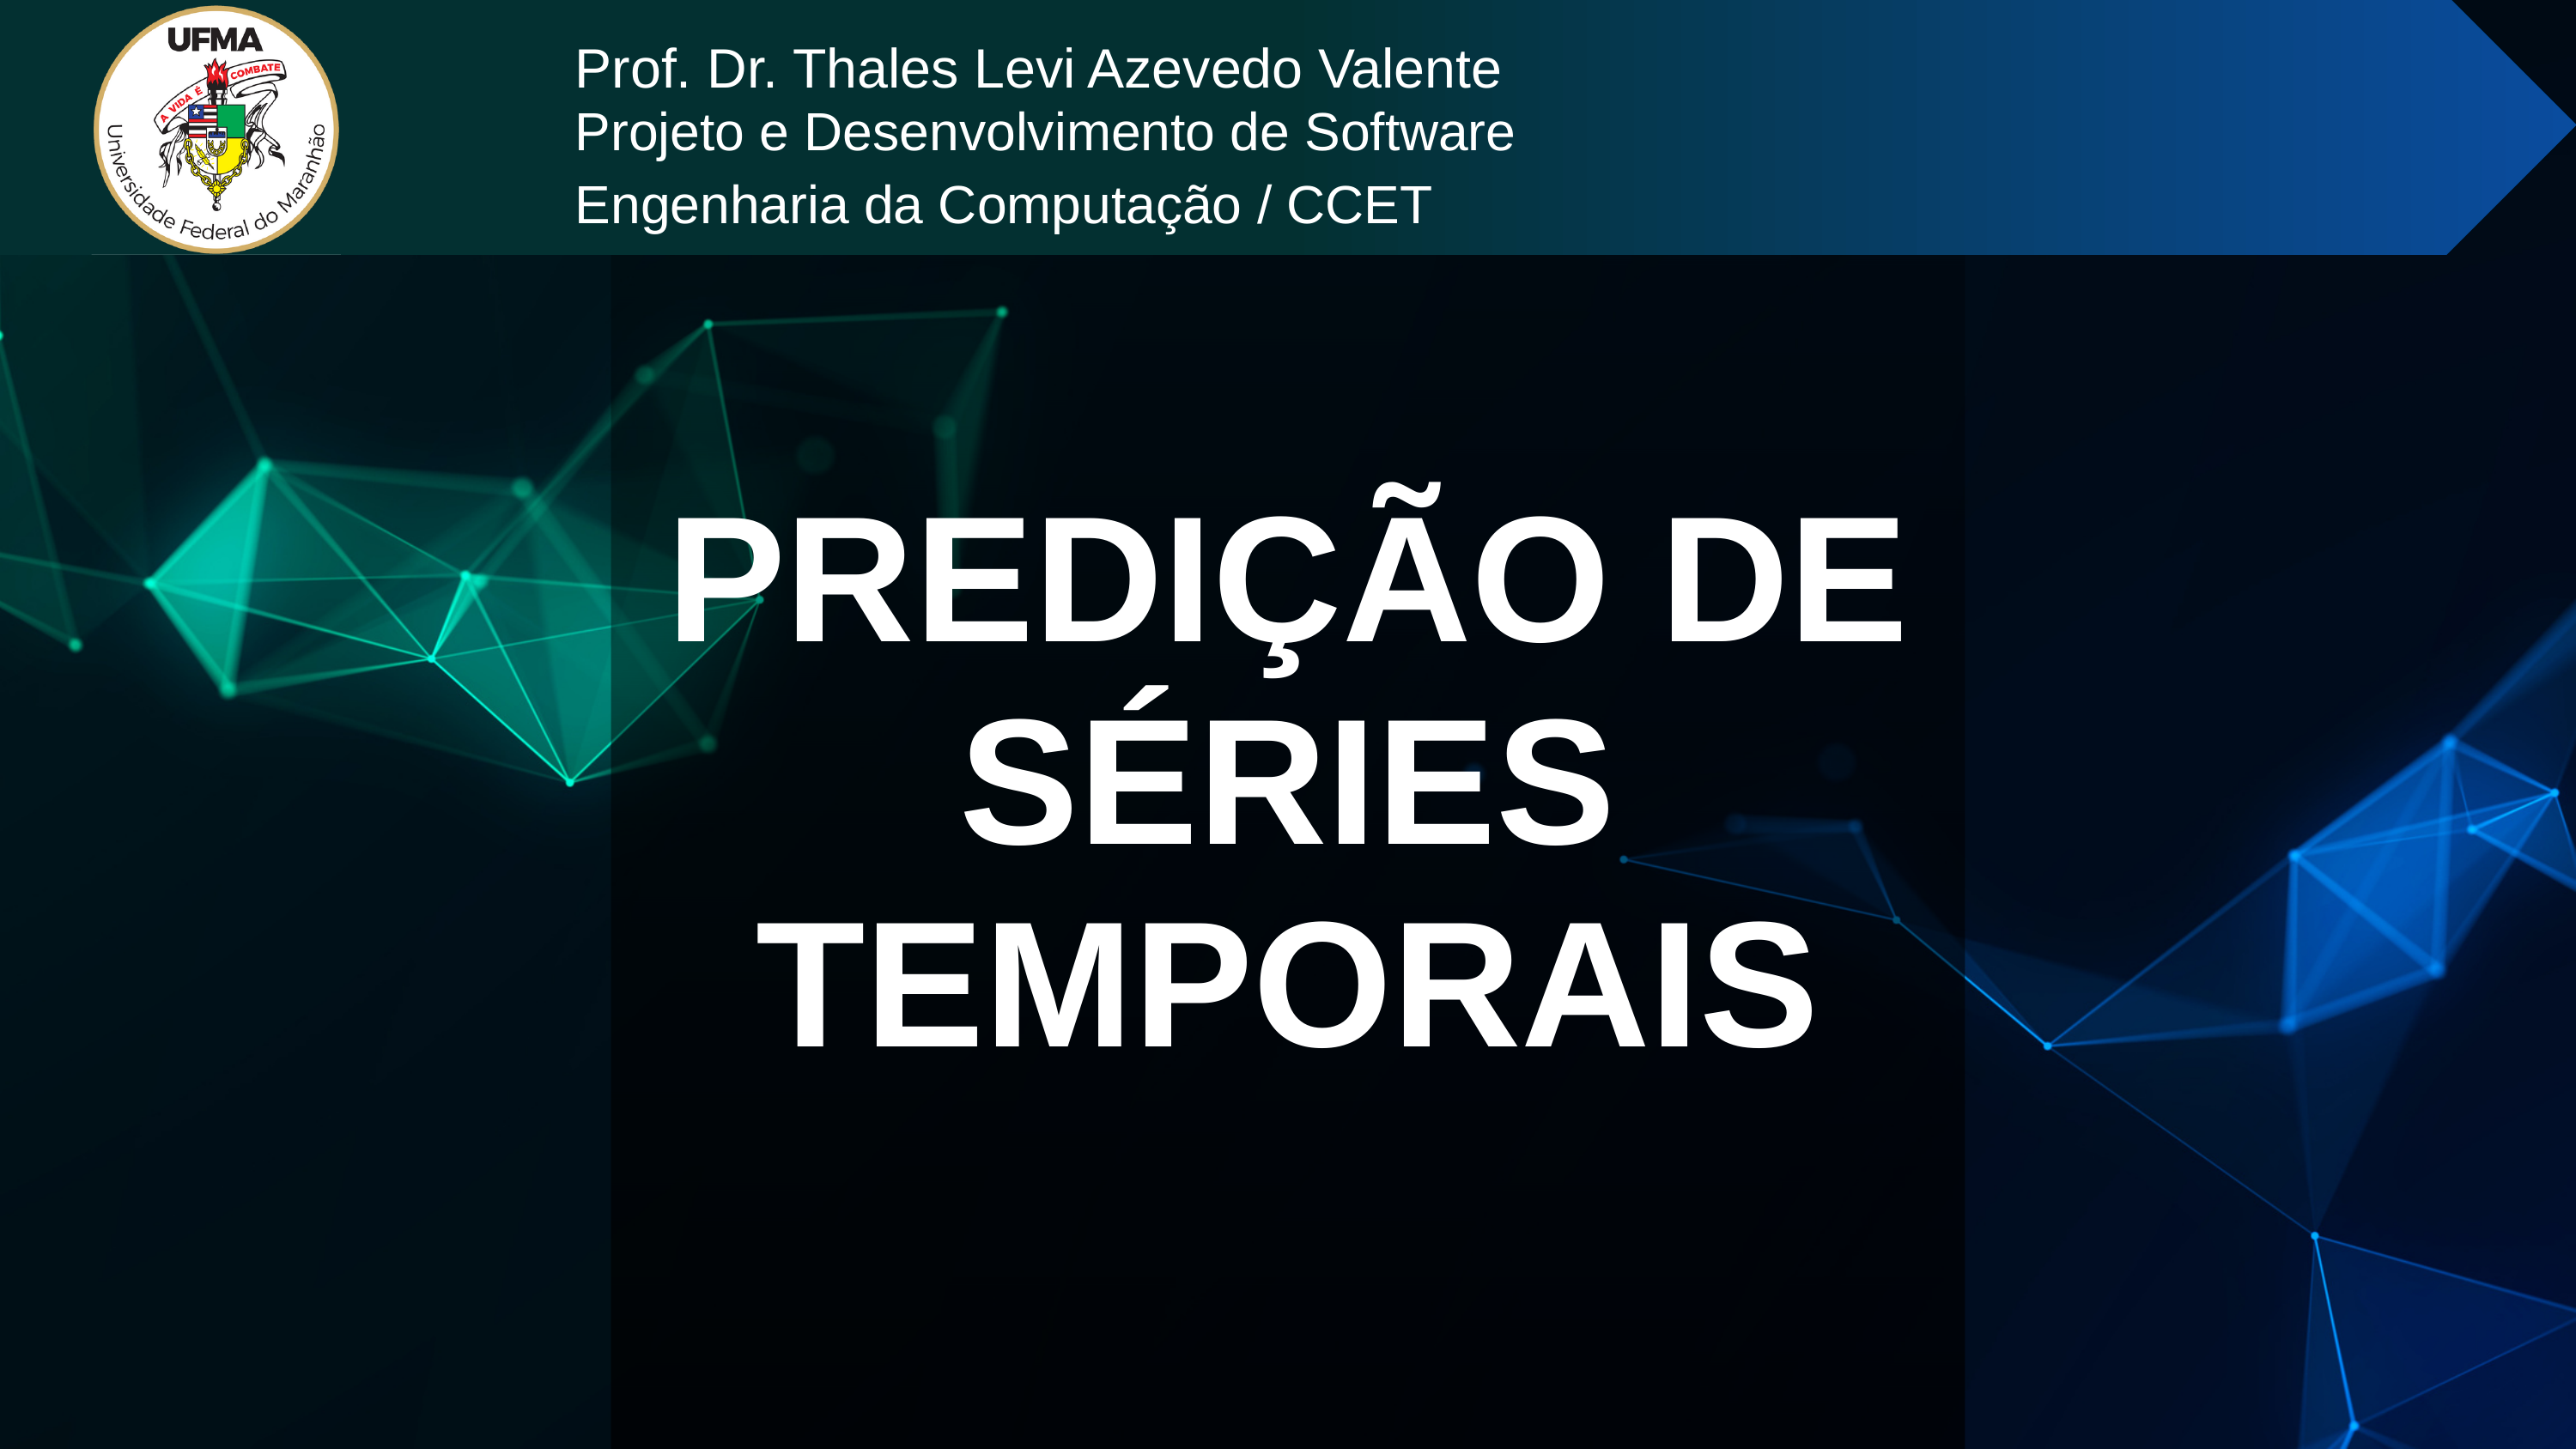

Prof. Dr. Thales Levi Azevedo Valente
Projeto e Desenvolvimento de Software
Engenharia da Computação / CCET
PREDIÇÃO DE
SÉRIES TEMPORAIS